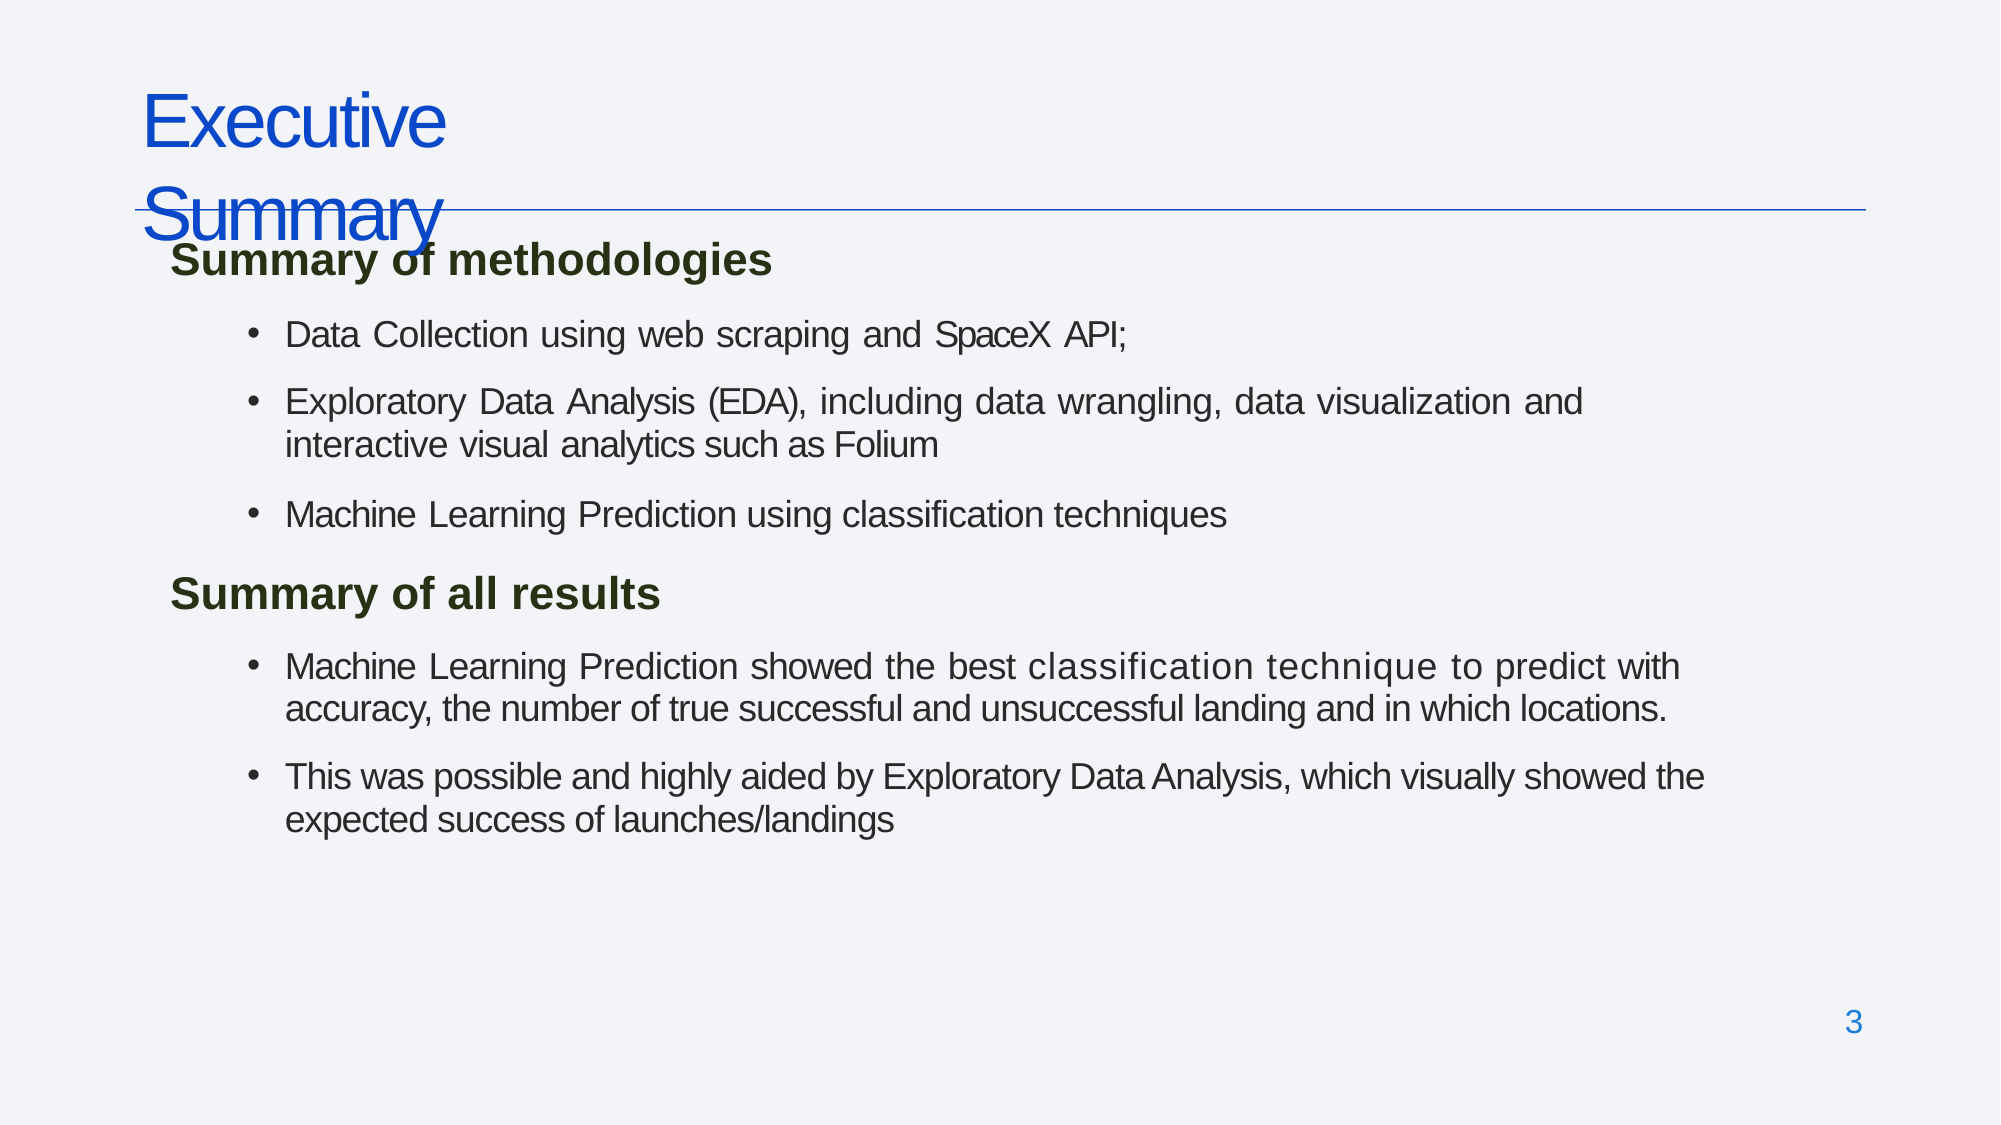

# Executive Summary
Summary of methodologies
Data Collection using web scraping and SpaceX API;
Exploratory Data Analysis (EDA), including data wrangling, data visualization and interactive visual analytics such as Folium
Machine Learning Prediction using classification techniques
Summary of all results
Machine Learning Prediction showed the best classification technique to predict with accuracy, the number of true successful and unsuccessful landing and in which locations.
This was possible and highly aided by Exploratory Data Analysis, which visually showed the expected success of launches/landings
3